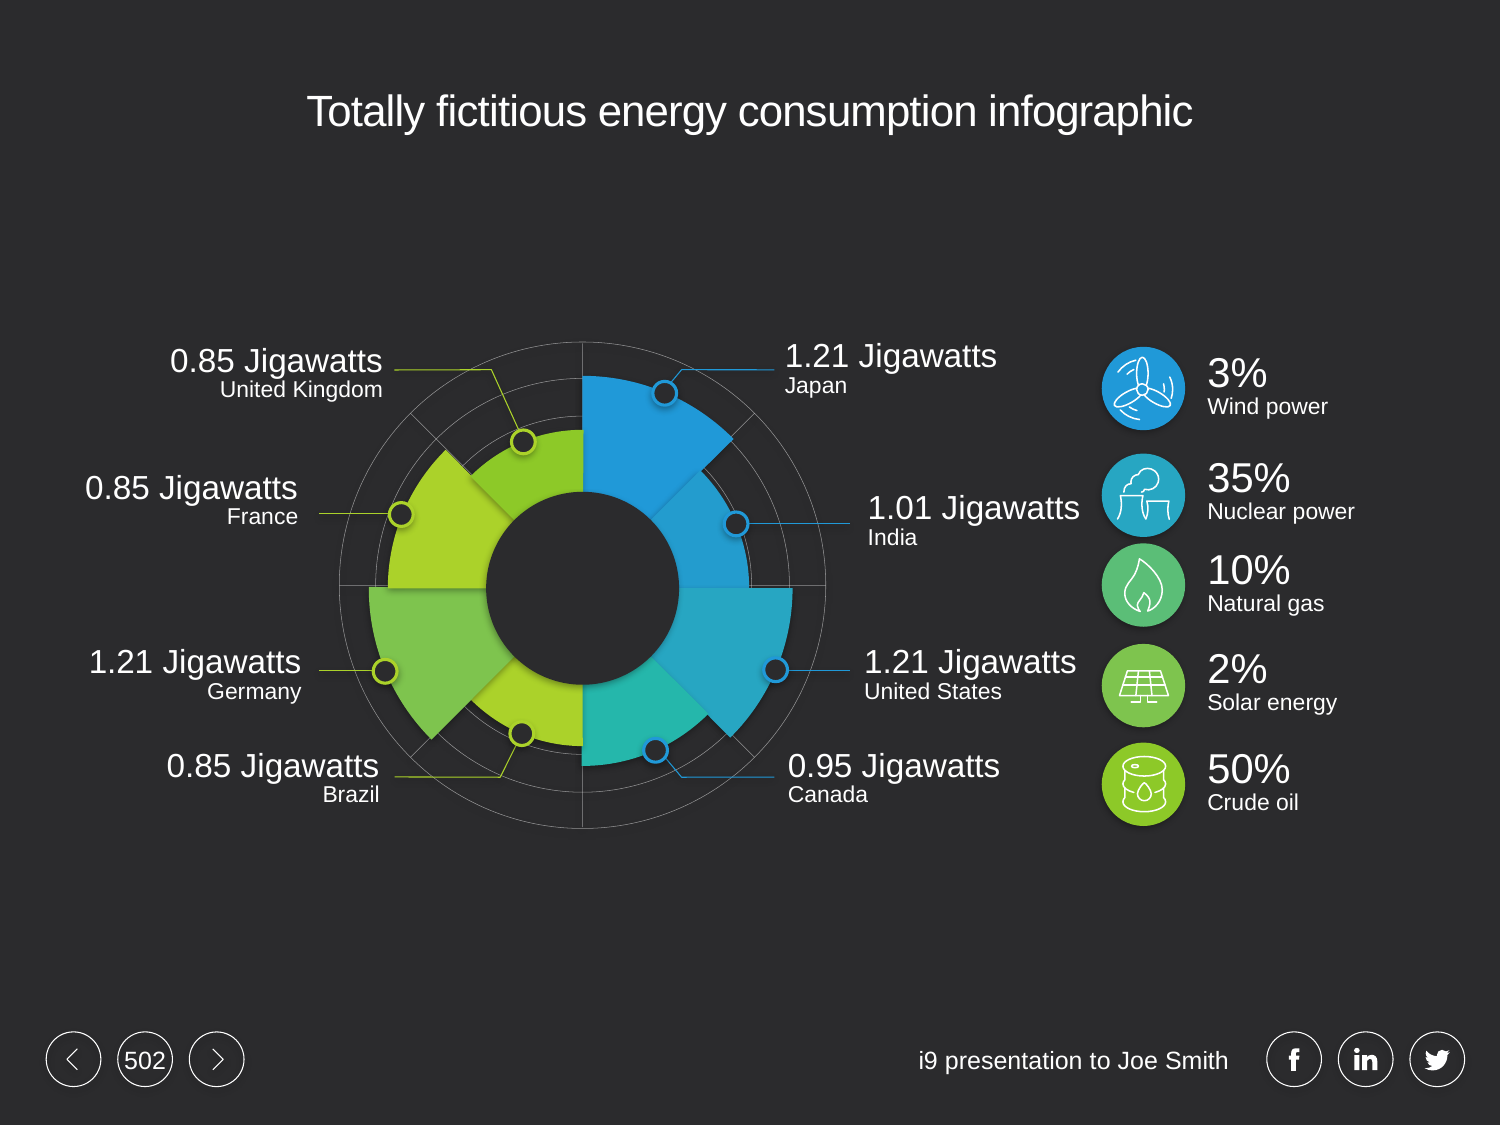

# Totally fictitious energy consumption infographic
1.21 Jigawatts
Japan
0.85 Jigawatts
United Kingdom

3%
Wind power

a

35%
Nuclear power

0.85 Jigawatts
France

1.01 Jigawatts
India

10%
Natural gas

1.21 Jigawatts
Germany
1.21 Jigawatts
United States
2%
Solar energy

50%
Crude oil

0.85 Jigawatts
Brazil
0.95 Jigawatts
Canada